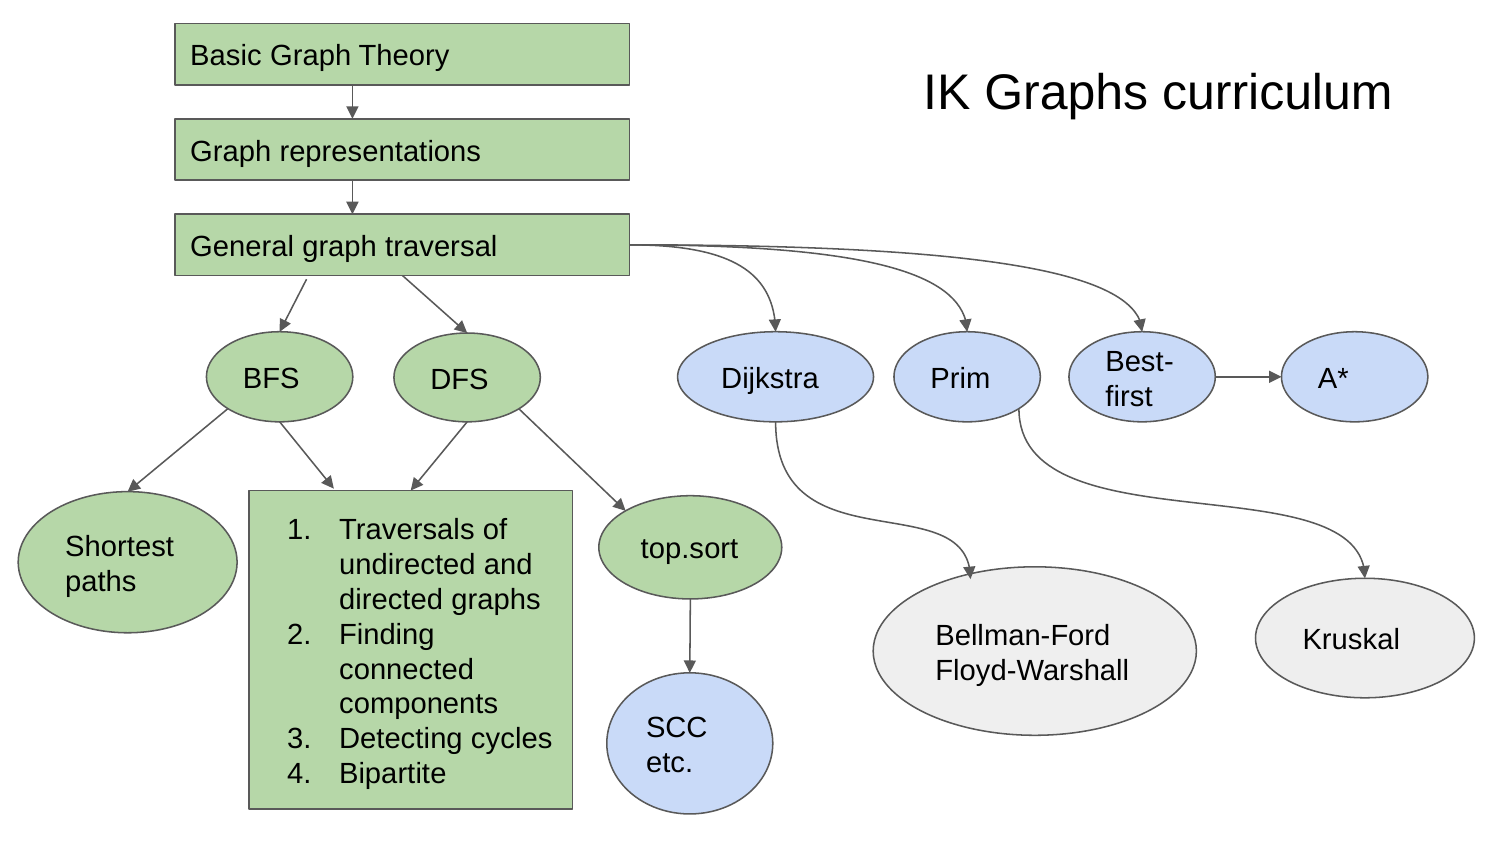

Basic Graph Theory
IK Graphs curriculum
Graph representations
General graph traversal
BFS
Dijkstra
Prim
Best-first
A*
DFS
Traversals of undirected and directed graphs
Finding connected components
Detecting cycles
Bipartite
Shortest paths
top.sort
Bellman-Ford
Floyd-Warshall
Kruskal
SCC etc.